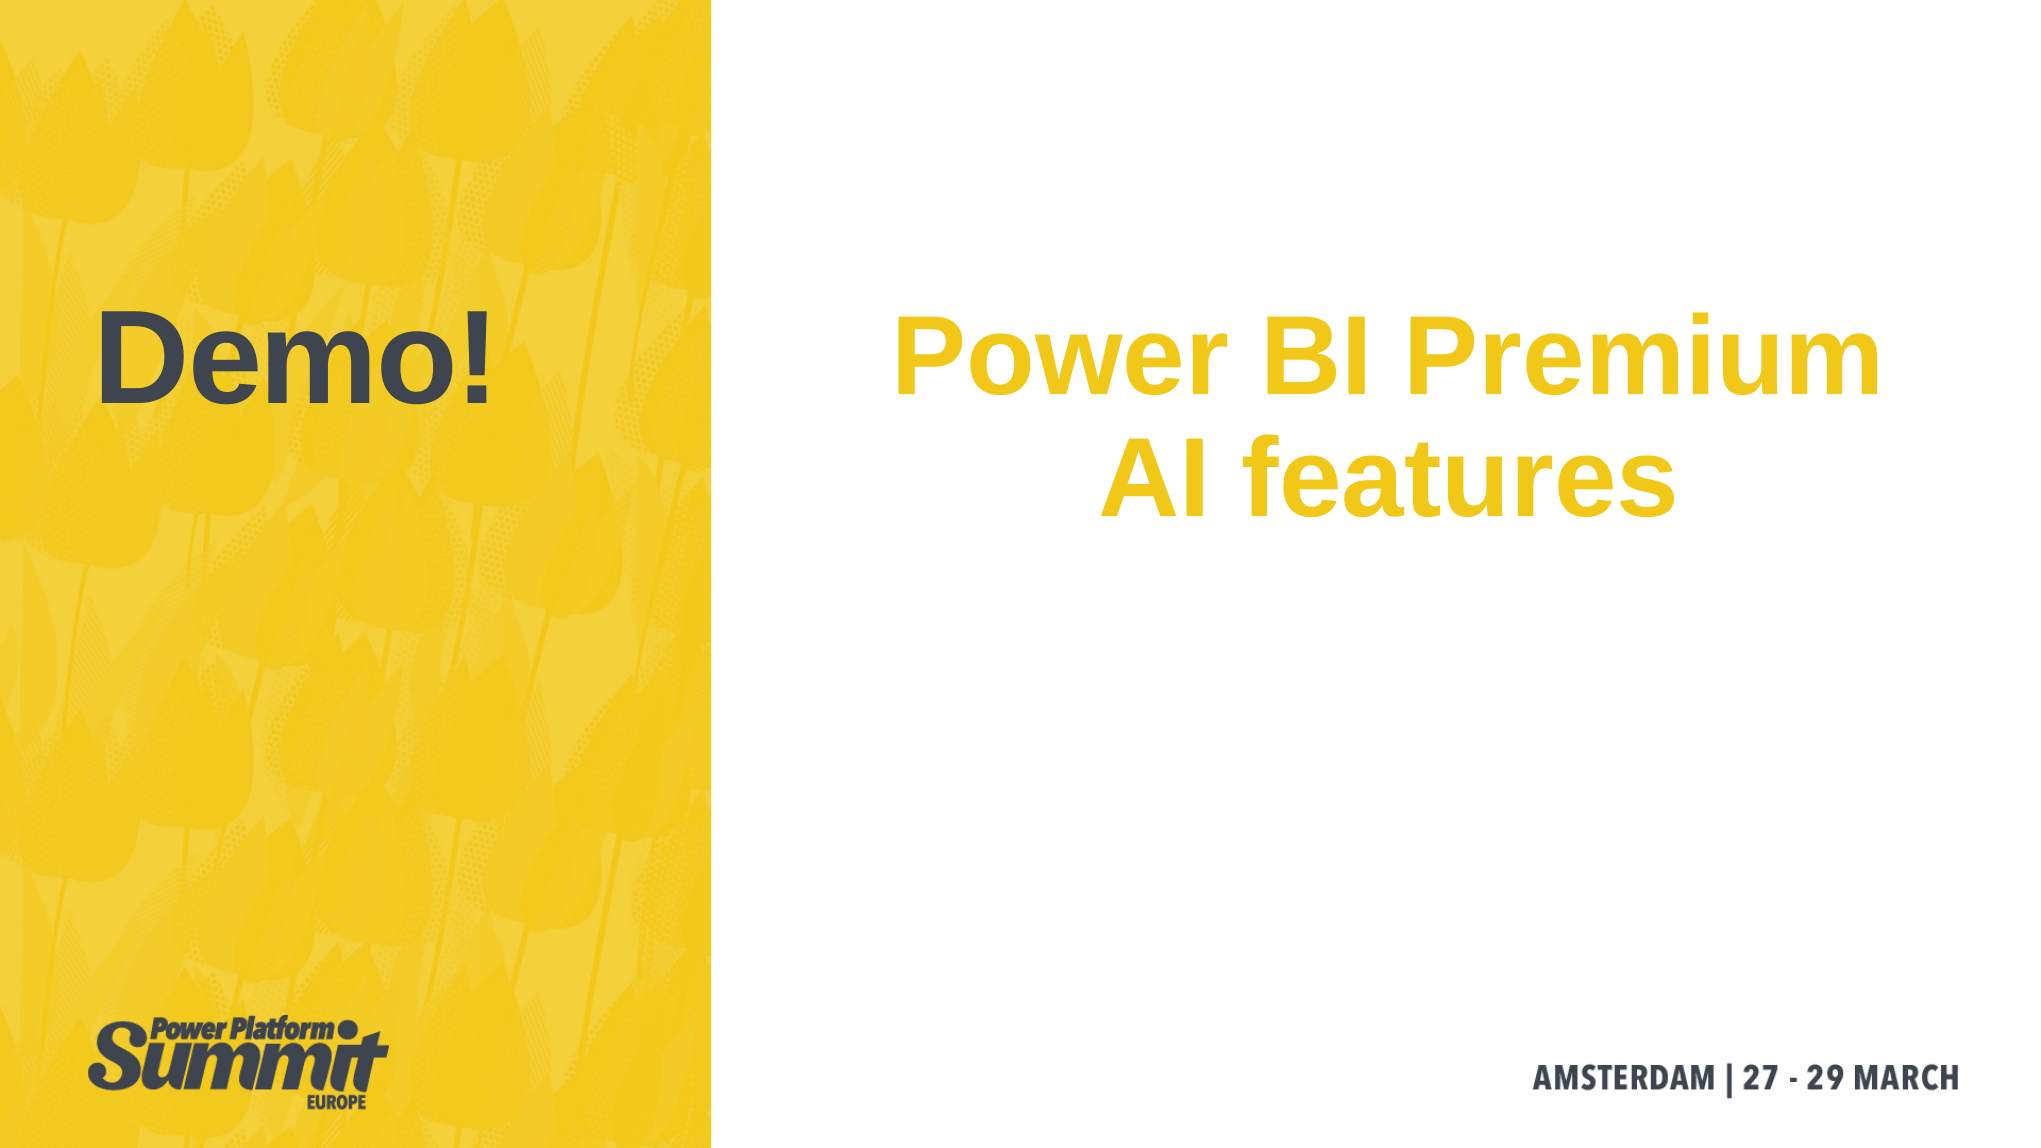

# Demo!
Power BI Premium
AI features